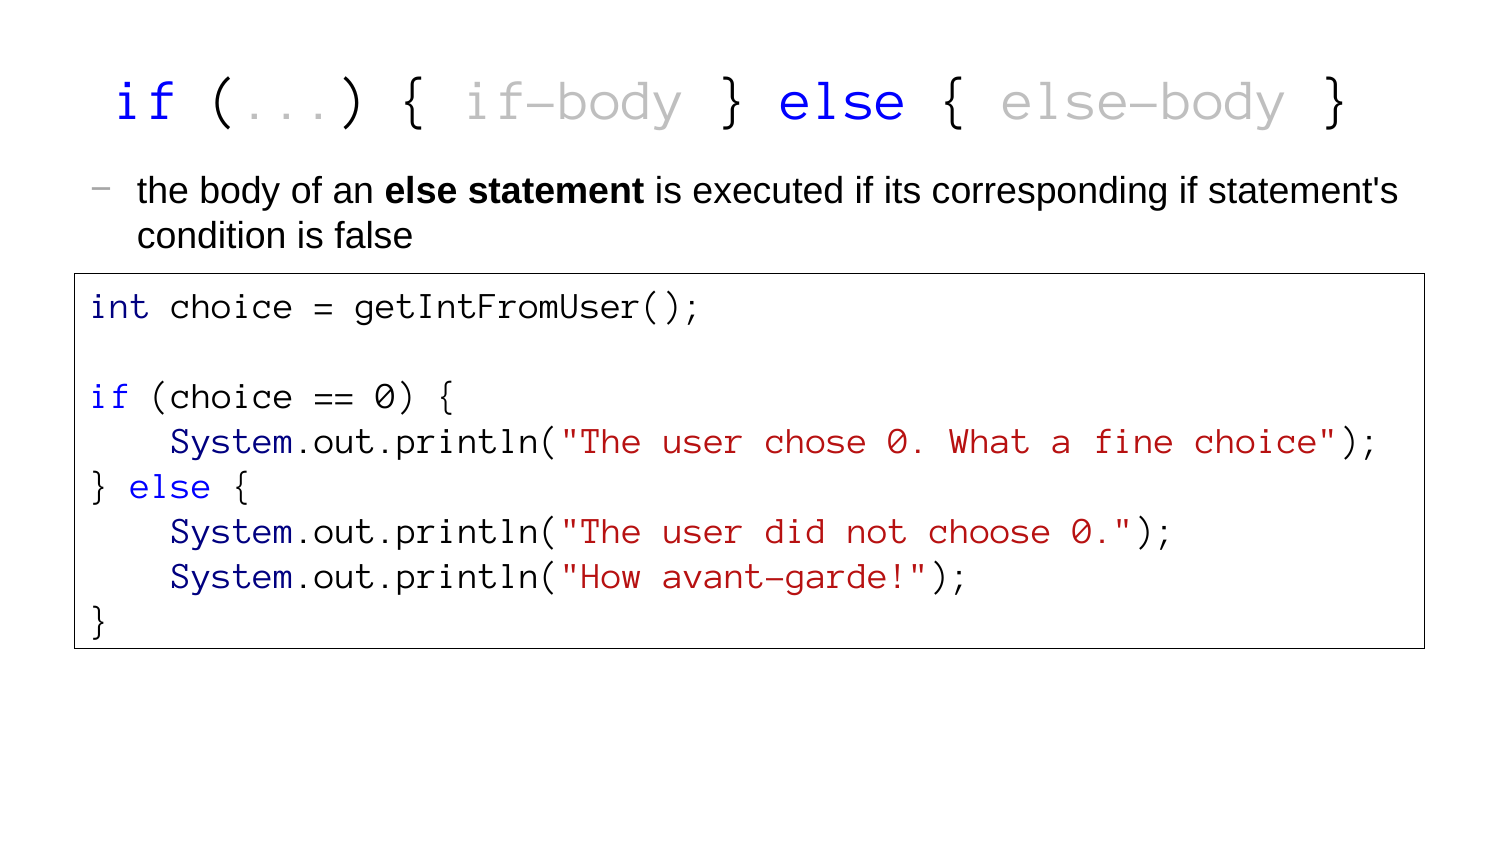

# if (...) { if-body } else { else-body }
the body of an else statement is executed if its corresponding if statement's condition is false

int choice = getIntFromUser();

if (choice == 0) {
    System.out.println("The user chose 0. What a fine choice");
} else {
    System.out.println("The user did not choose 0.");
    System.out.println("How avant-garde!");
}